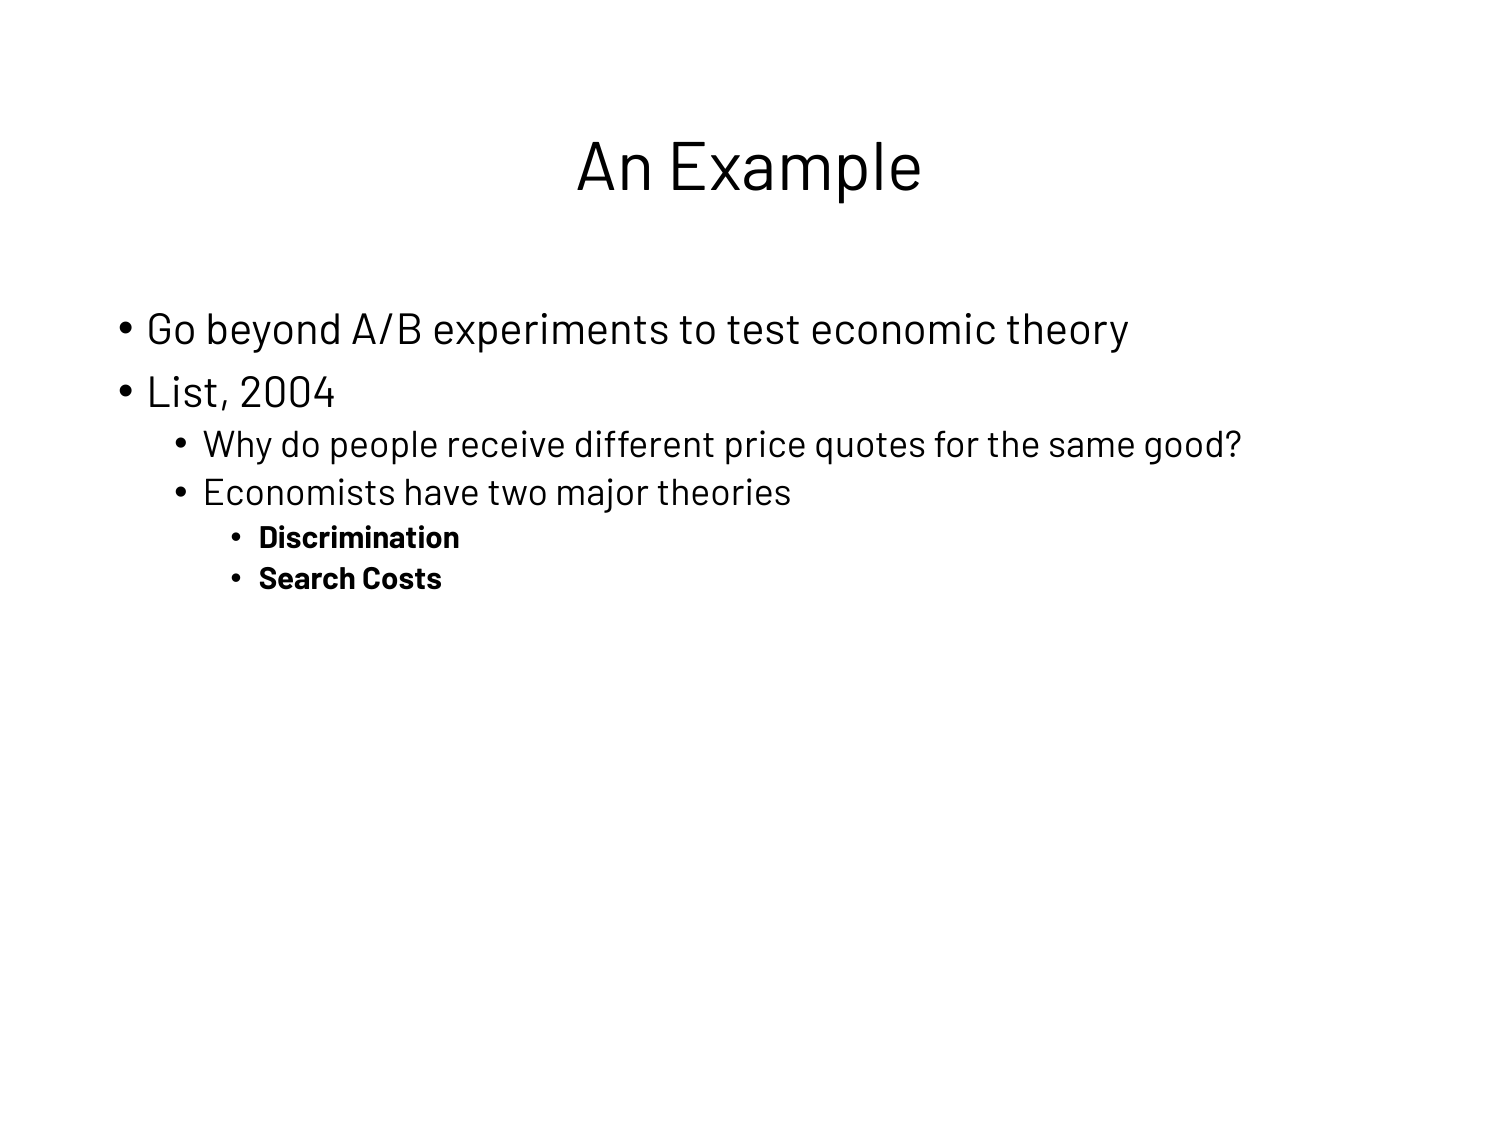

# An Example
Go beyond A/B experiments to test economic theory
List, 2004
Why do people receive different price quotes for the same good?
Economists have two major theories
Discrimination
Search Costs